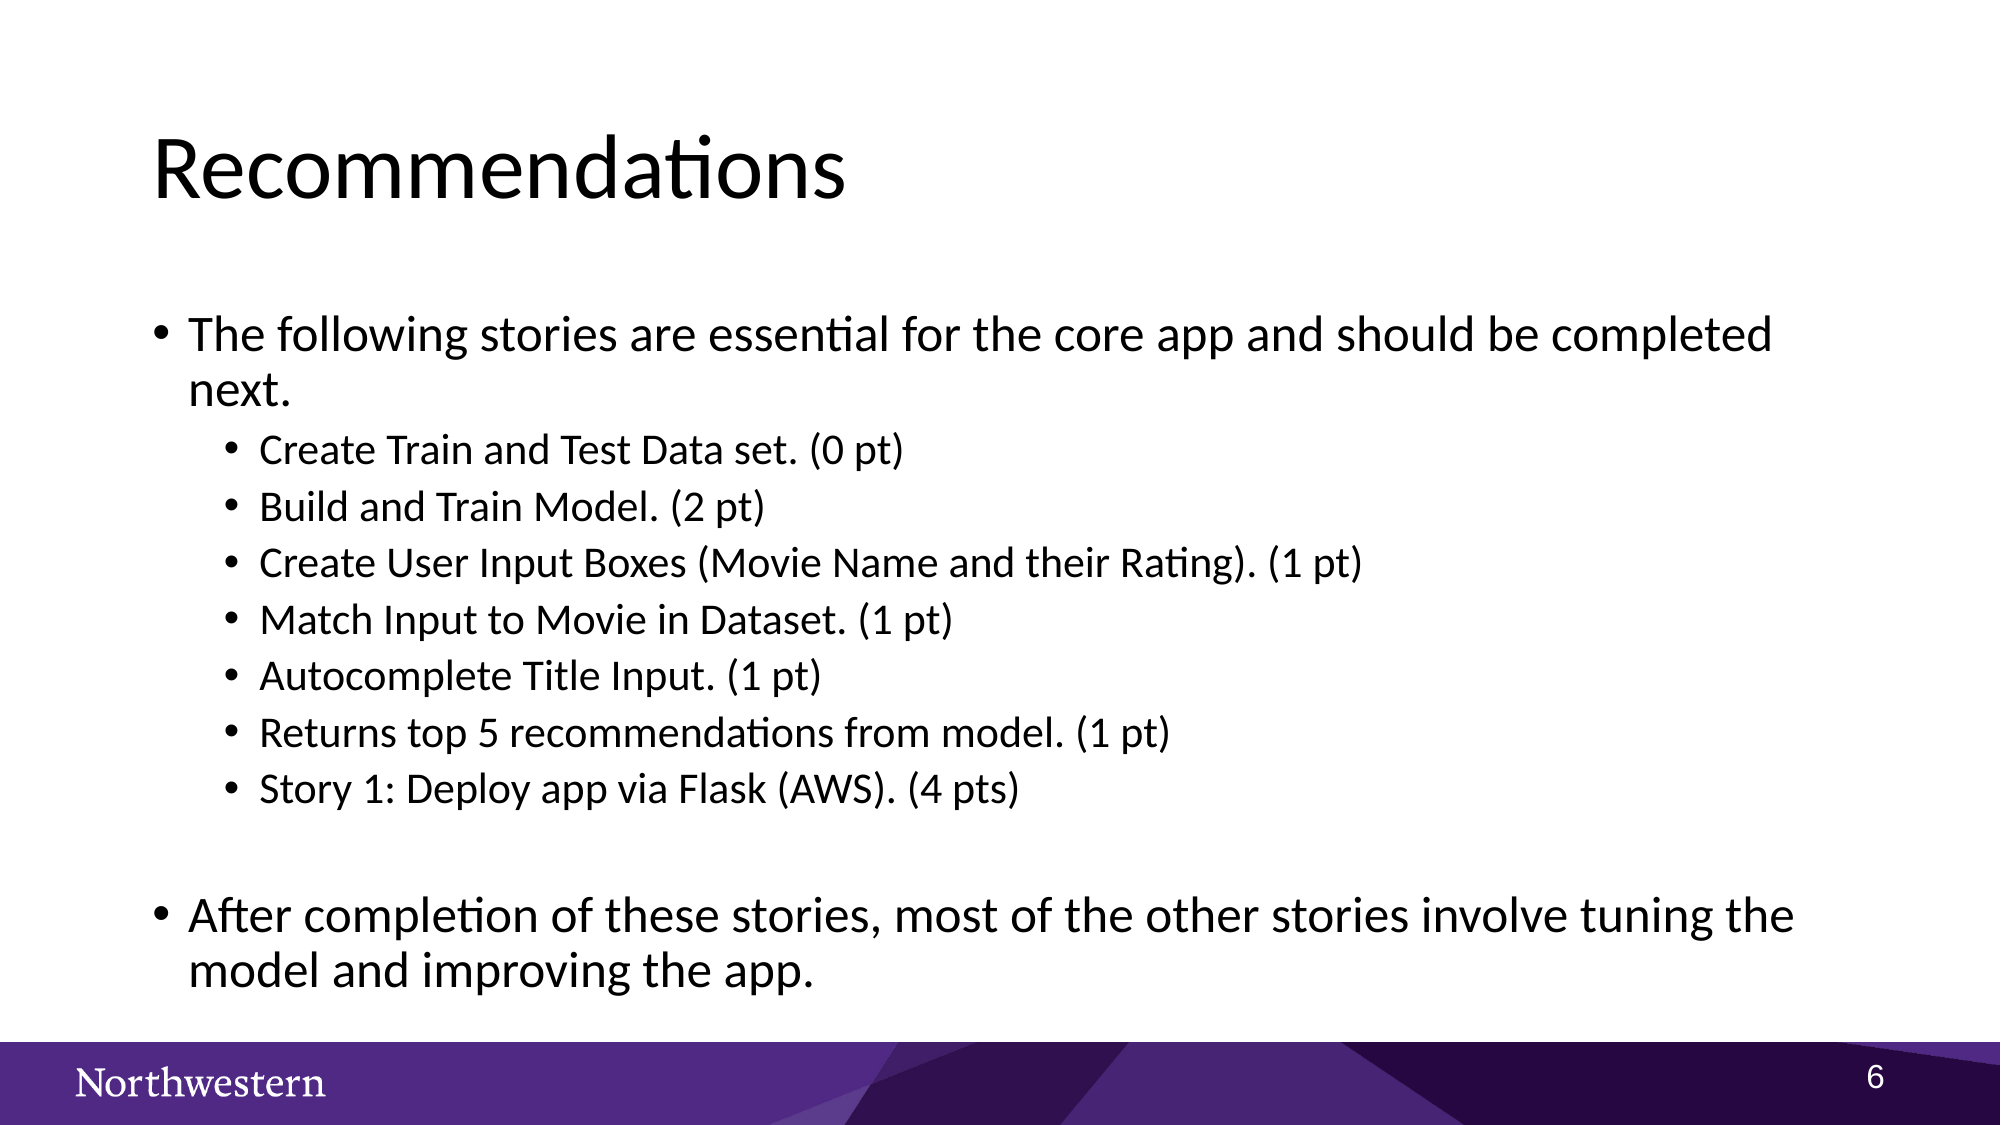

Recommendations
The following stories are essential for the core app and should be completed next.
Create Train and Test Data set. (0 pt)
Build and Train Model. (2 pt)
Create User Input Boxes (Movie Name and their Rating). (1 pt)
Match Input to Movie in Dataset. (1 pt)
Autocomplete Title Input. (1 pt)
Returns top 5 recommendations from model. (1 pt)
Story 1: Deploy app via Flask (AWS). (4 pts)

After completion of these stories, most of the other stories involve tuning the model and improving the app.
6